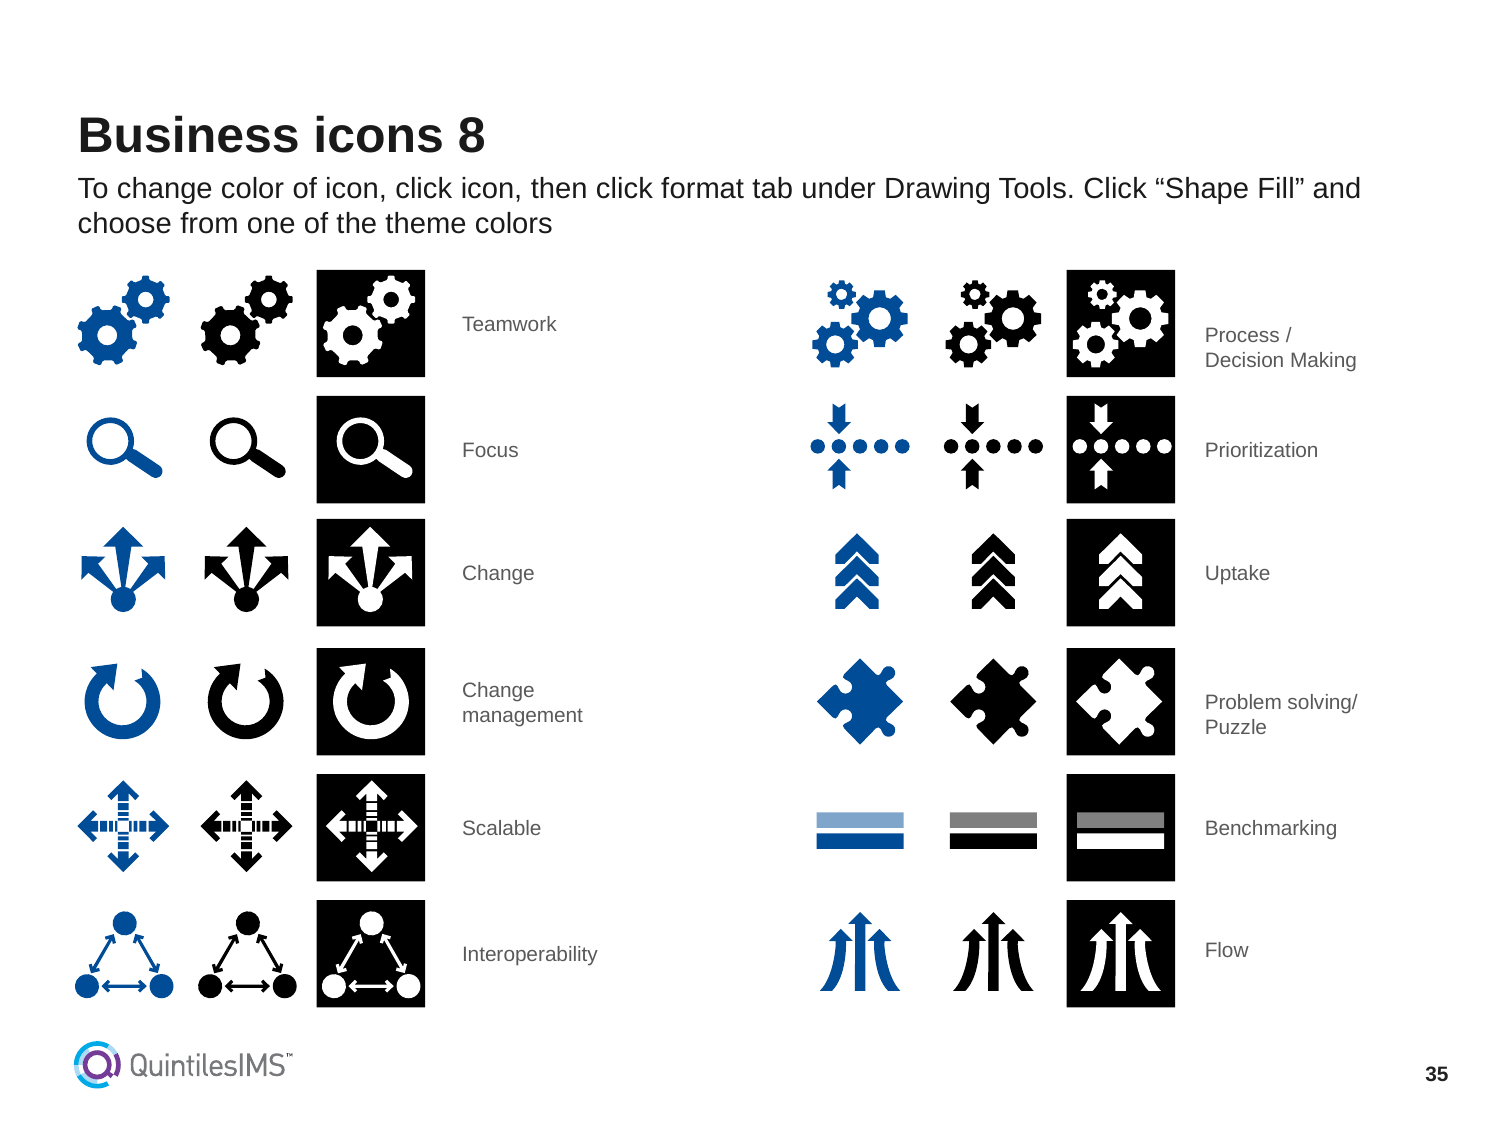

# Business icons 8
To change color of icon, click icon, then click format tab under Drawing Tools. Click “Shape Fill” and choose from one of the theme colors

Teamwork
Process / Decision Making

Focus
Prioritization

Change
Uptake

Change management
Problem solving/ Puzzle

Scalable
Benchmarking

Flow
Interoperability